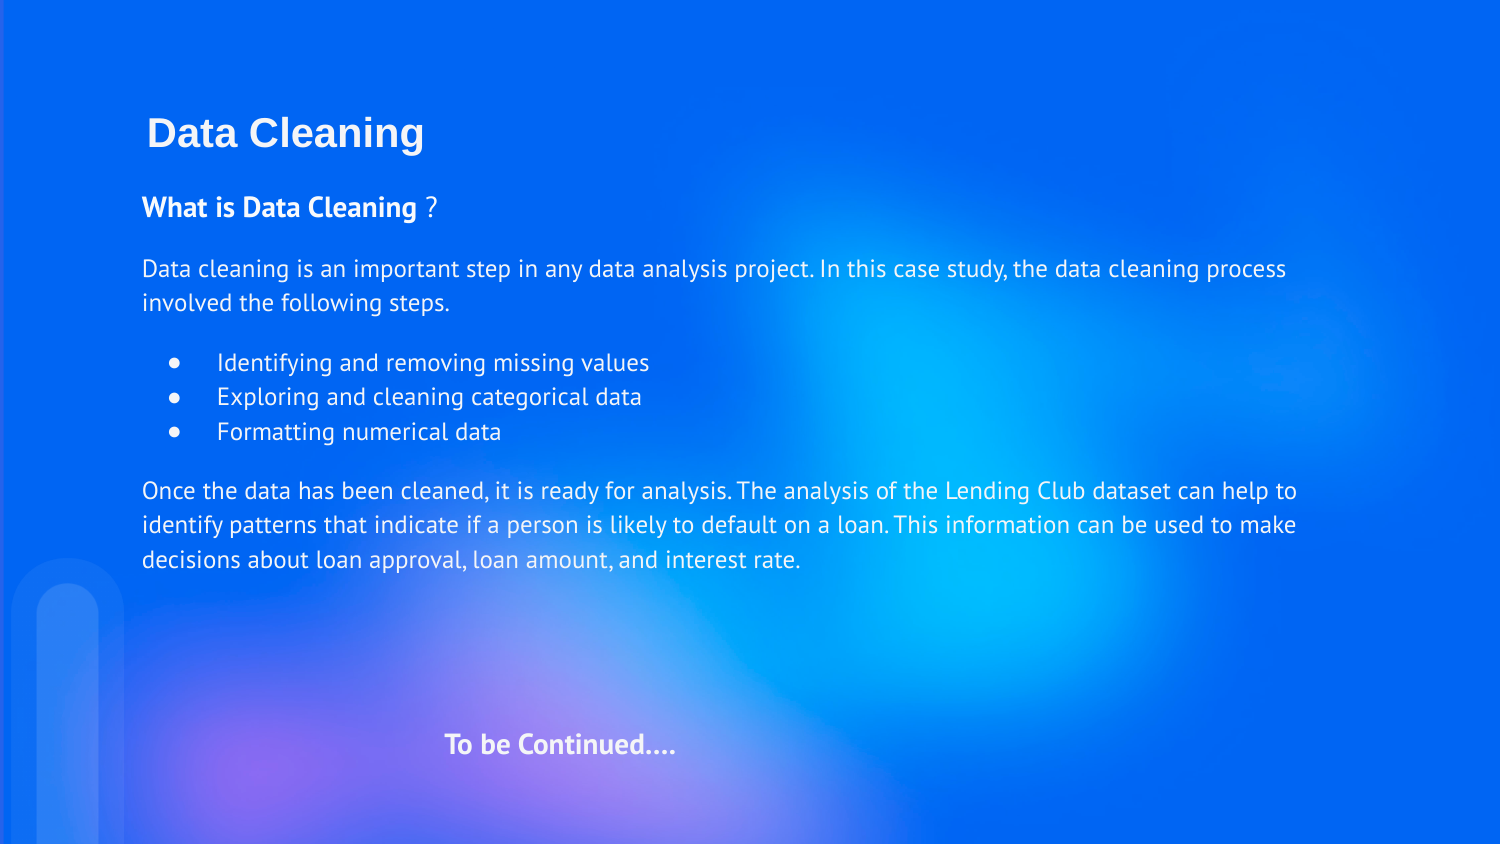

# Data Cleaning

What is Data Cleaning ?
Data cleaning is an important step in any data analysis project. In this case study, the data cleaning process involved the following steps.
Identifying and removing missing values
Exploring and cleaning categorical data
Formatting numerical data
Once the data has been cleaned, it is ready for analysis. The analysis of the Lending Club dataset can help to identify patterns that indicate if a person is likely to default on a loan. This information can be used to make decisions about loan approval, loan amount, and interest rate.

To be Continued….